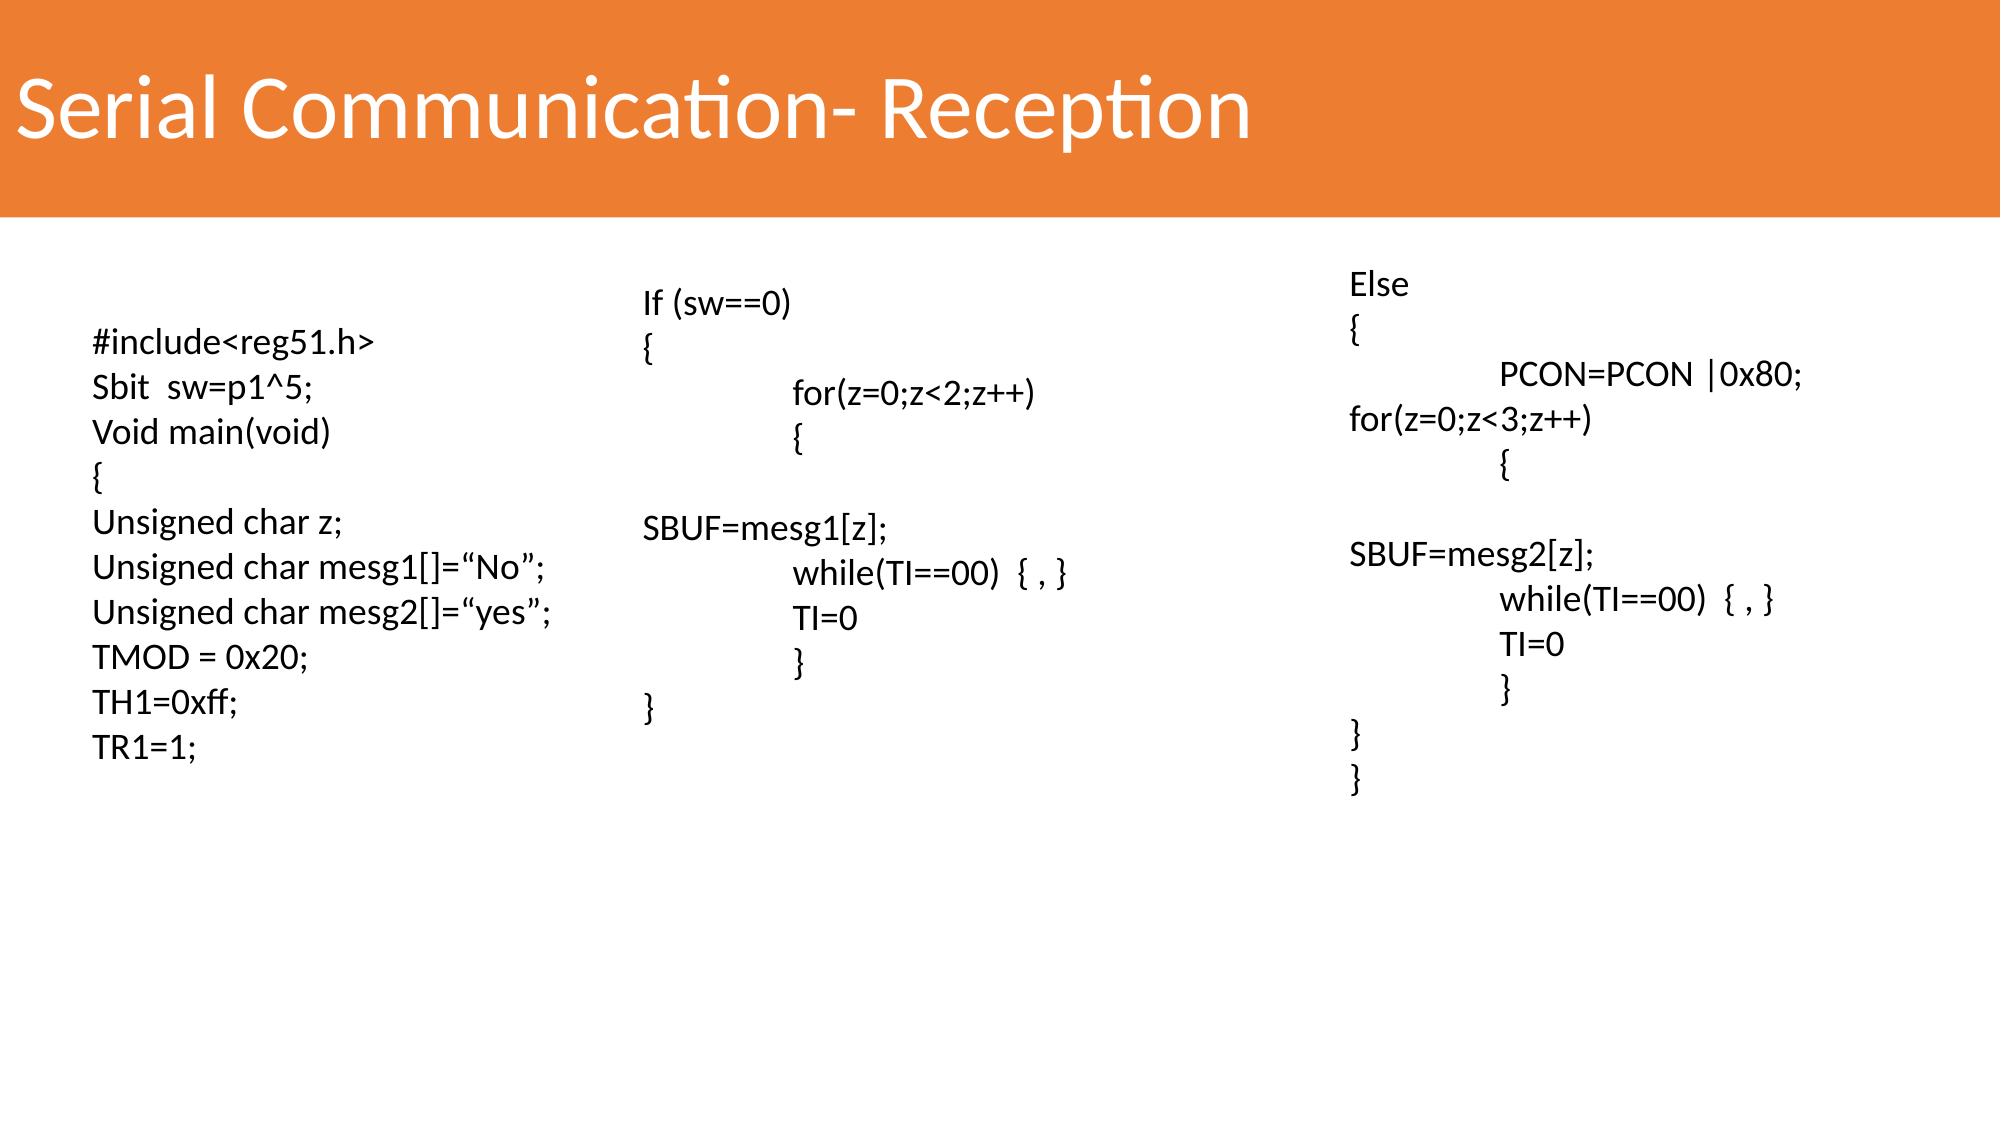

# Serial Communication- Reception
Else
{
	PCON=PCON |0x80;
for(z=0;z<3;z++)
	{
		SBUF=mesg2[z];
	while(TI==00)  { , }
	TI=0
	}
}
}

If (sw==0)
{
 	for(z=0;z<2;z++)
	{
		SBUF=mesg1[z];
	while(TI==00)  { , }
	TI=0
	}
}
#include<reg51.h>
Sbit  sw=p1^5;
Void main(void)
{
Unsigned char z;
Unsigned char mesg1[]=“No”;
Unsigned char mesg2[]=“yes”;
TMOD = 0x20;
TH1=0xff;
TR1=1;